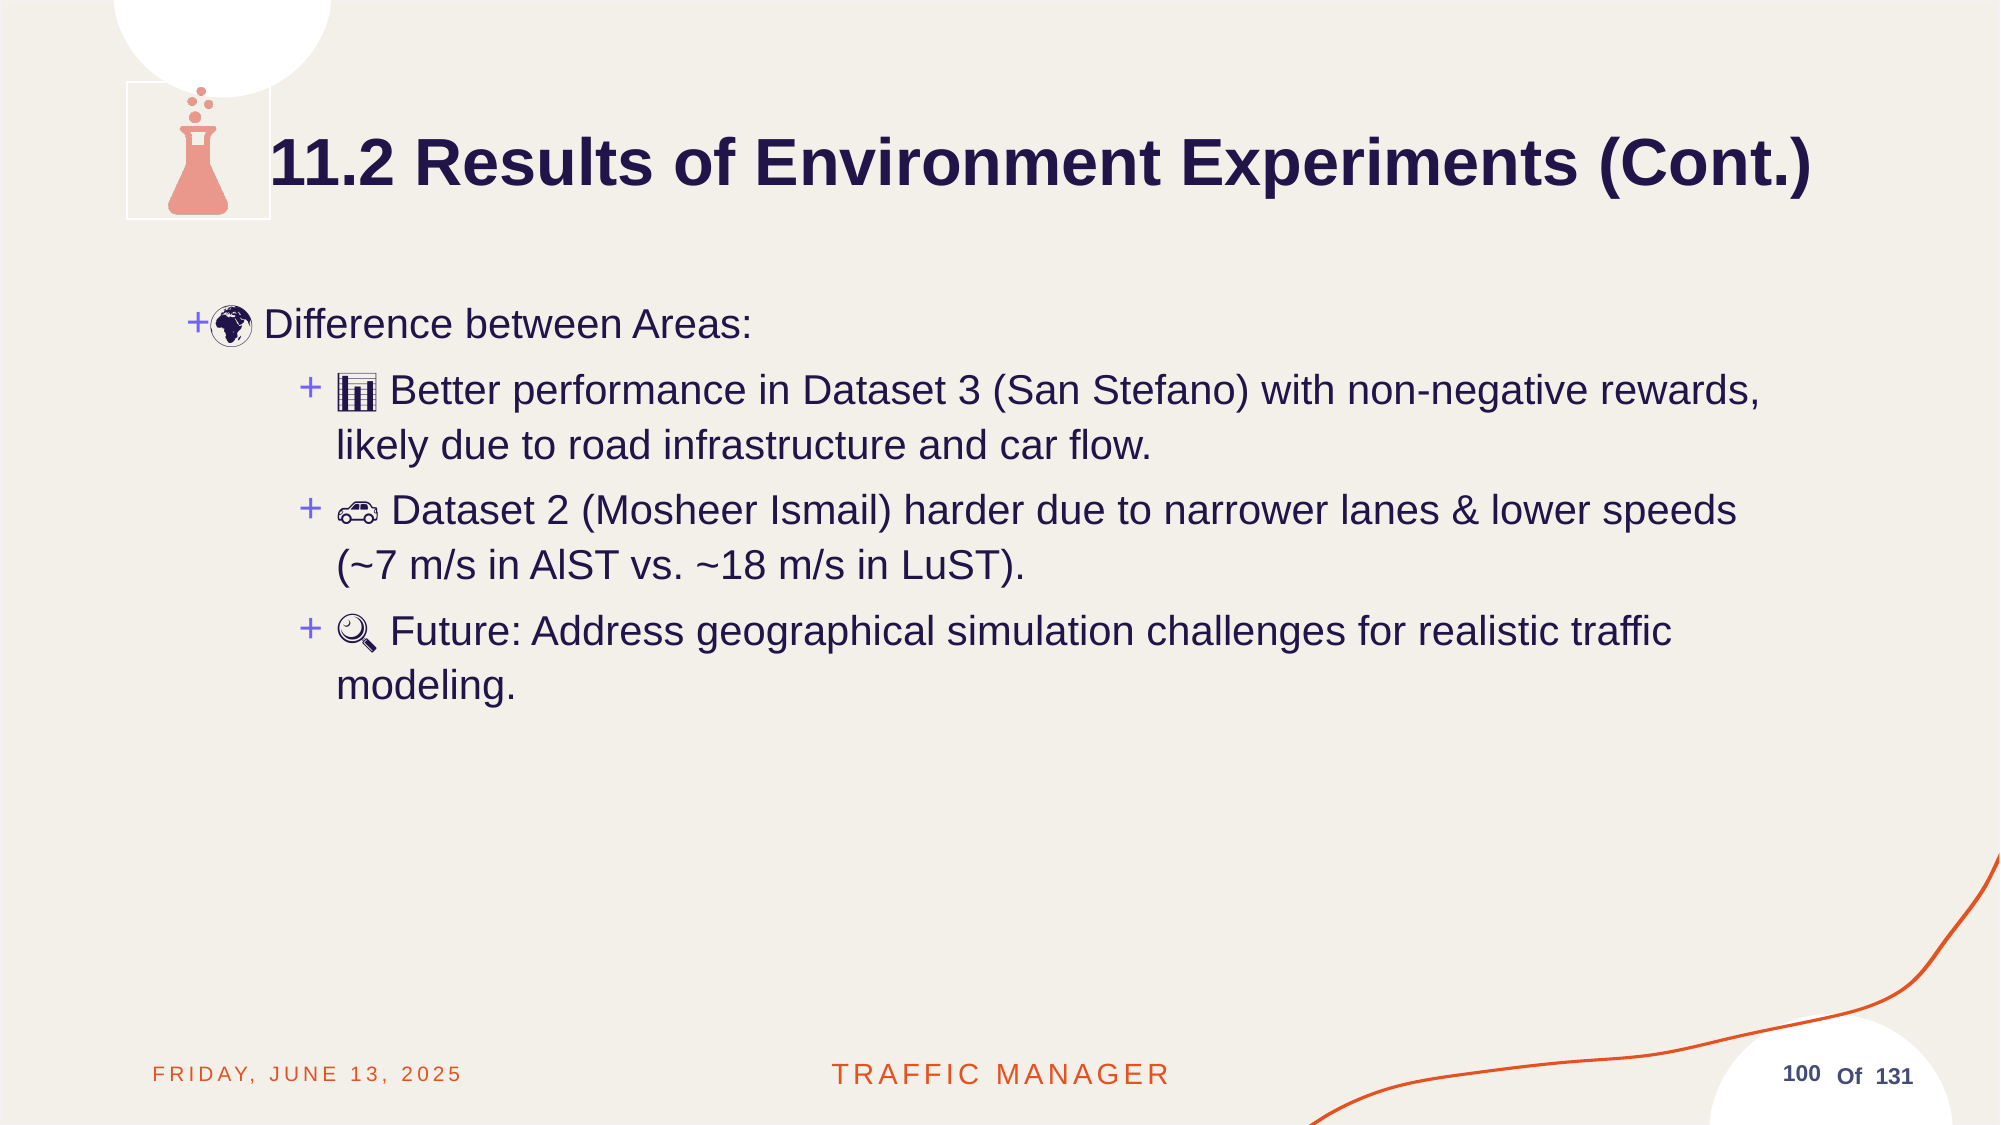

11.2 Results of Environment Experiments (Cont.)

🌍 Difference between Areas:
📊 Better performance in Dataset 3 (San Stefano) with non-negative rewards, likely due to road infrastructure and car flow.
🚗 Dataset 2 (Mosheer Ismail) harder due to narrower lanes & lower speeds (~7 m/s in AlST vs. ~18 m/s in LuST).
🔍 Future: Address geographical simulation challenges for realistic traffic modeling.

100
Friday, June 13, 2025
Traffic MANAGER